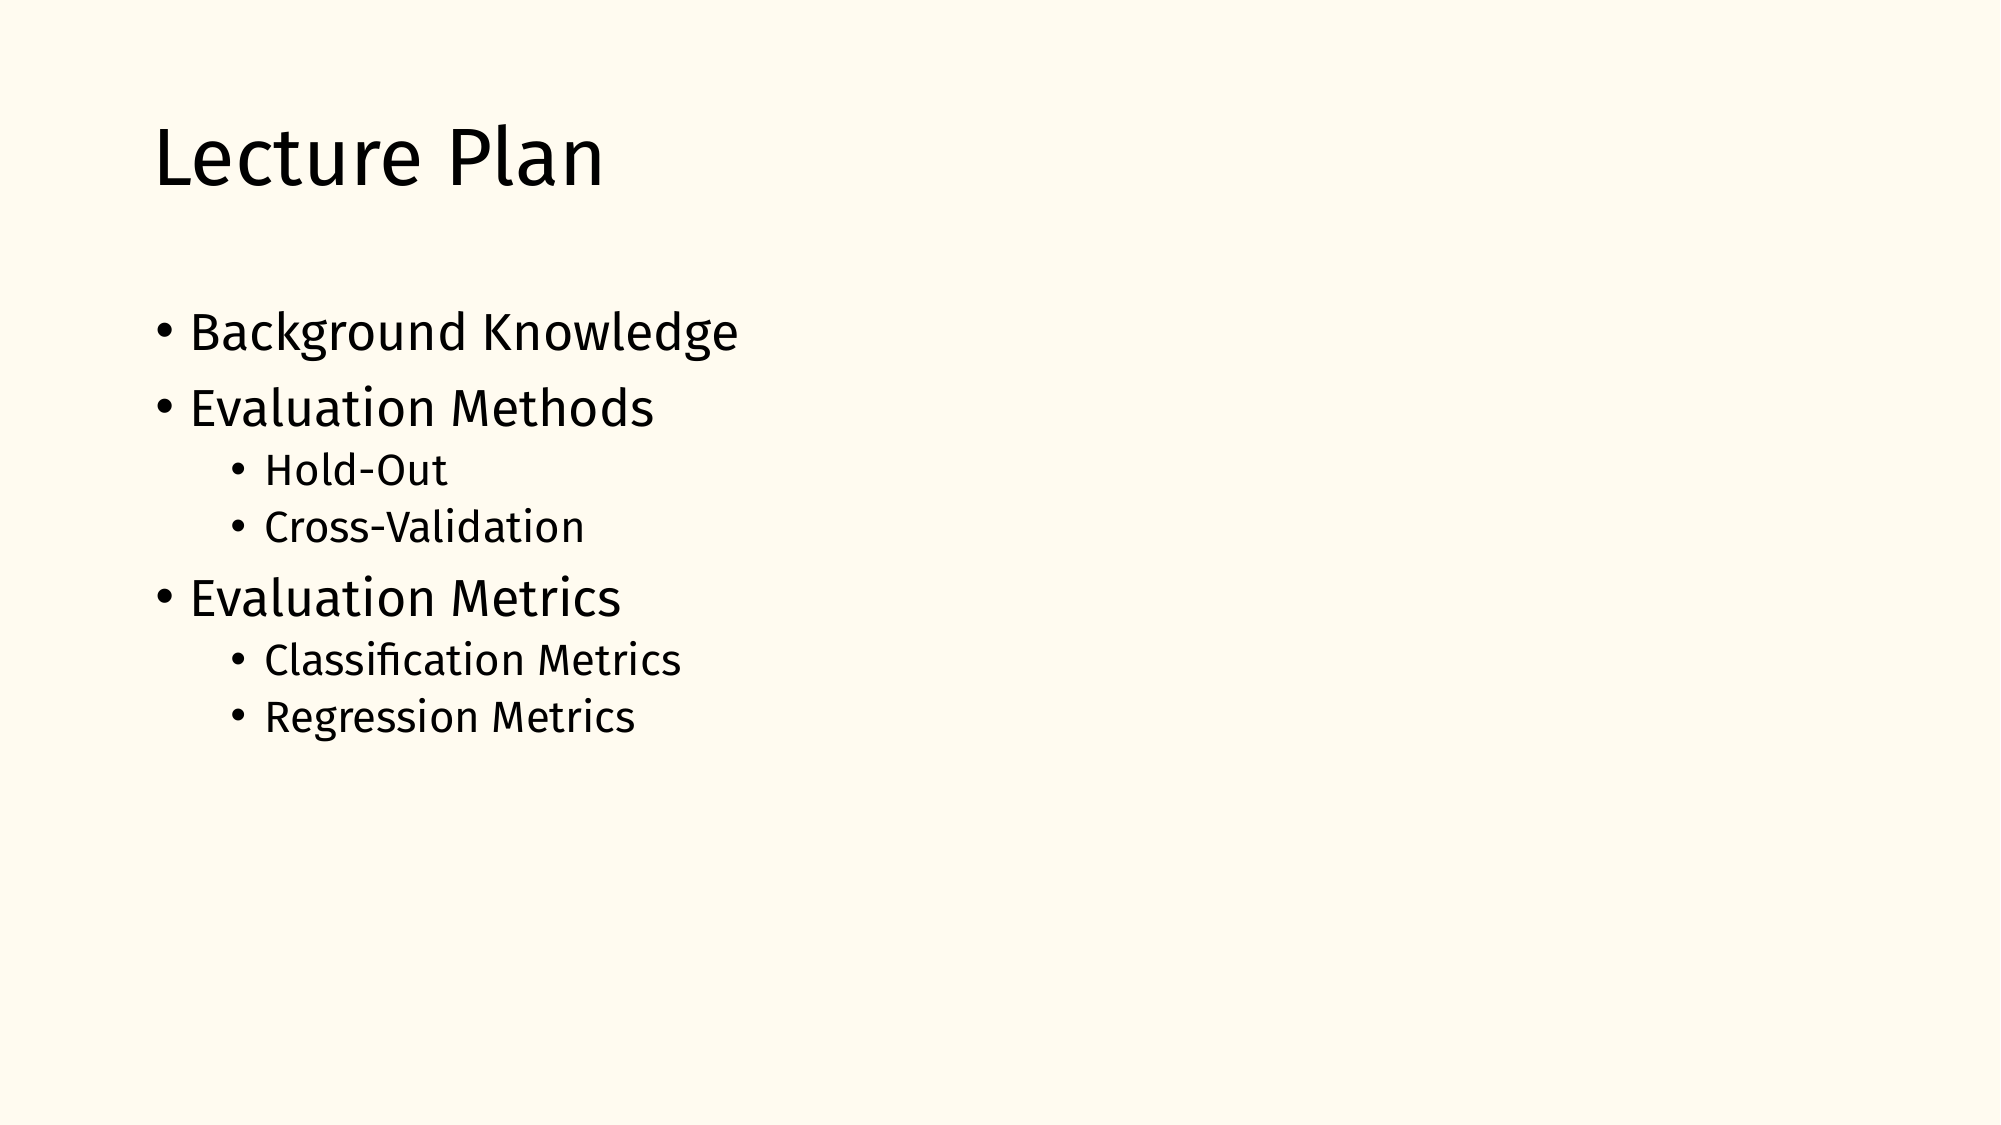

# Lecture Plan
Background Knowledge
Evaluation Methods
Hold-Out
Cross-Validation
Evaluation Metrics
Classification Metrics
Regression Metrics